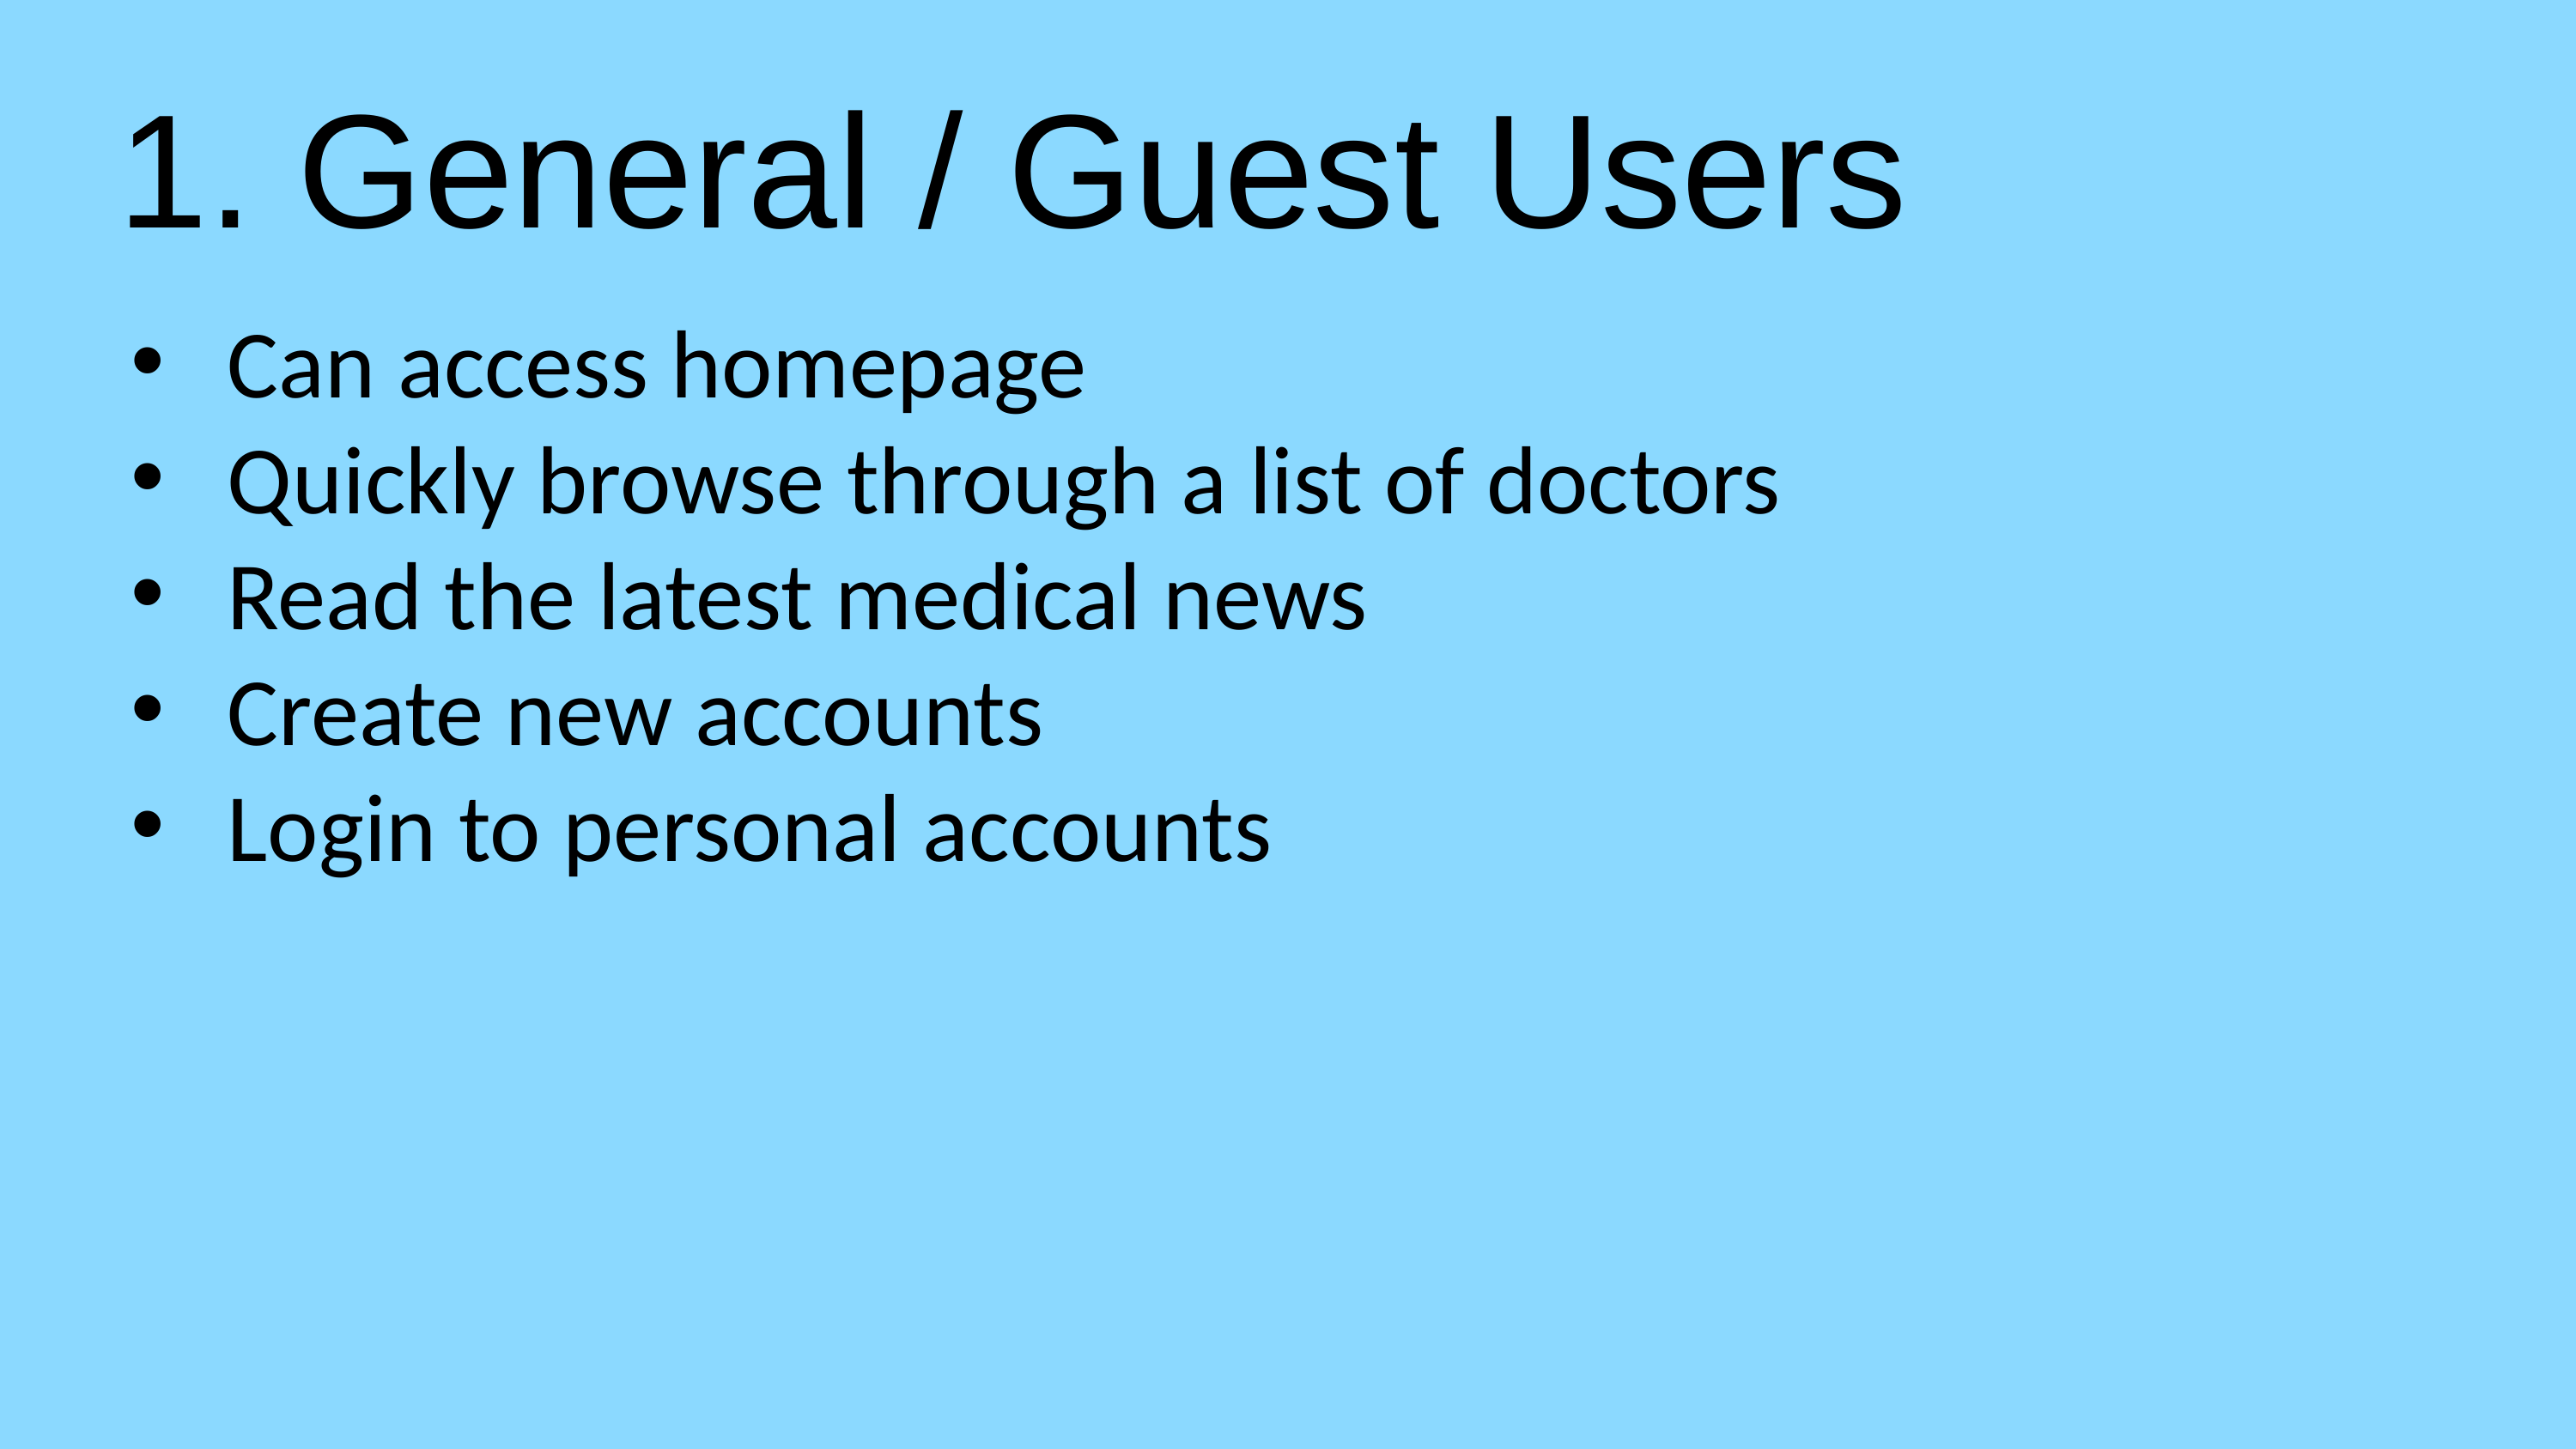

1. General / Guest Users
Can access homepage
Quickly browse through a list of doctors
Read the latest medical news
Create new accounts
Login to personal accounts